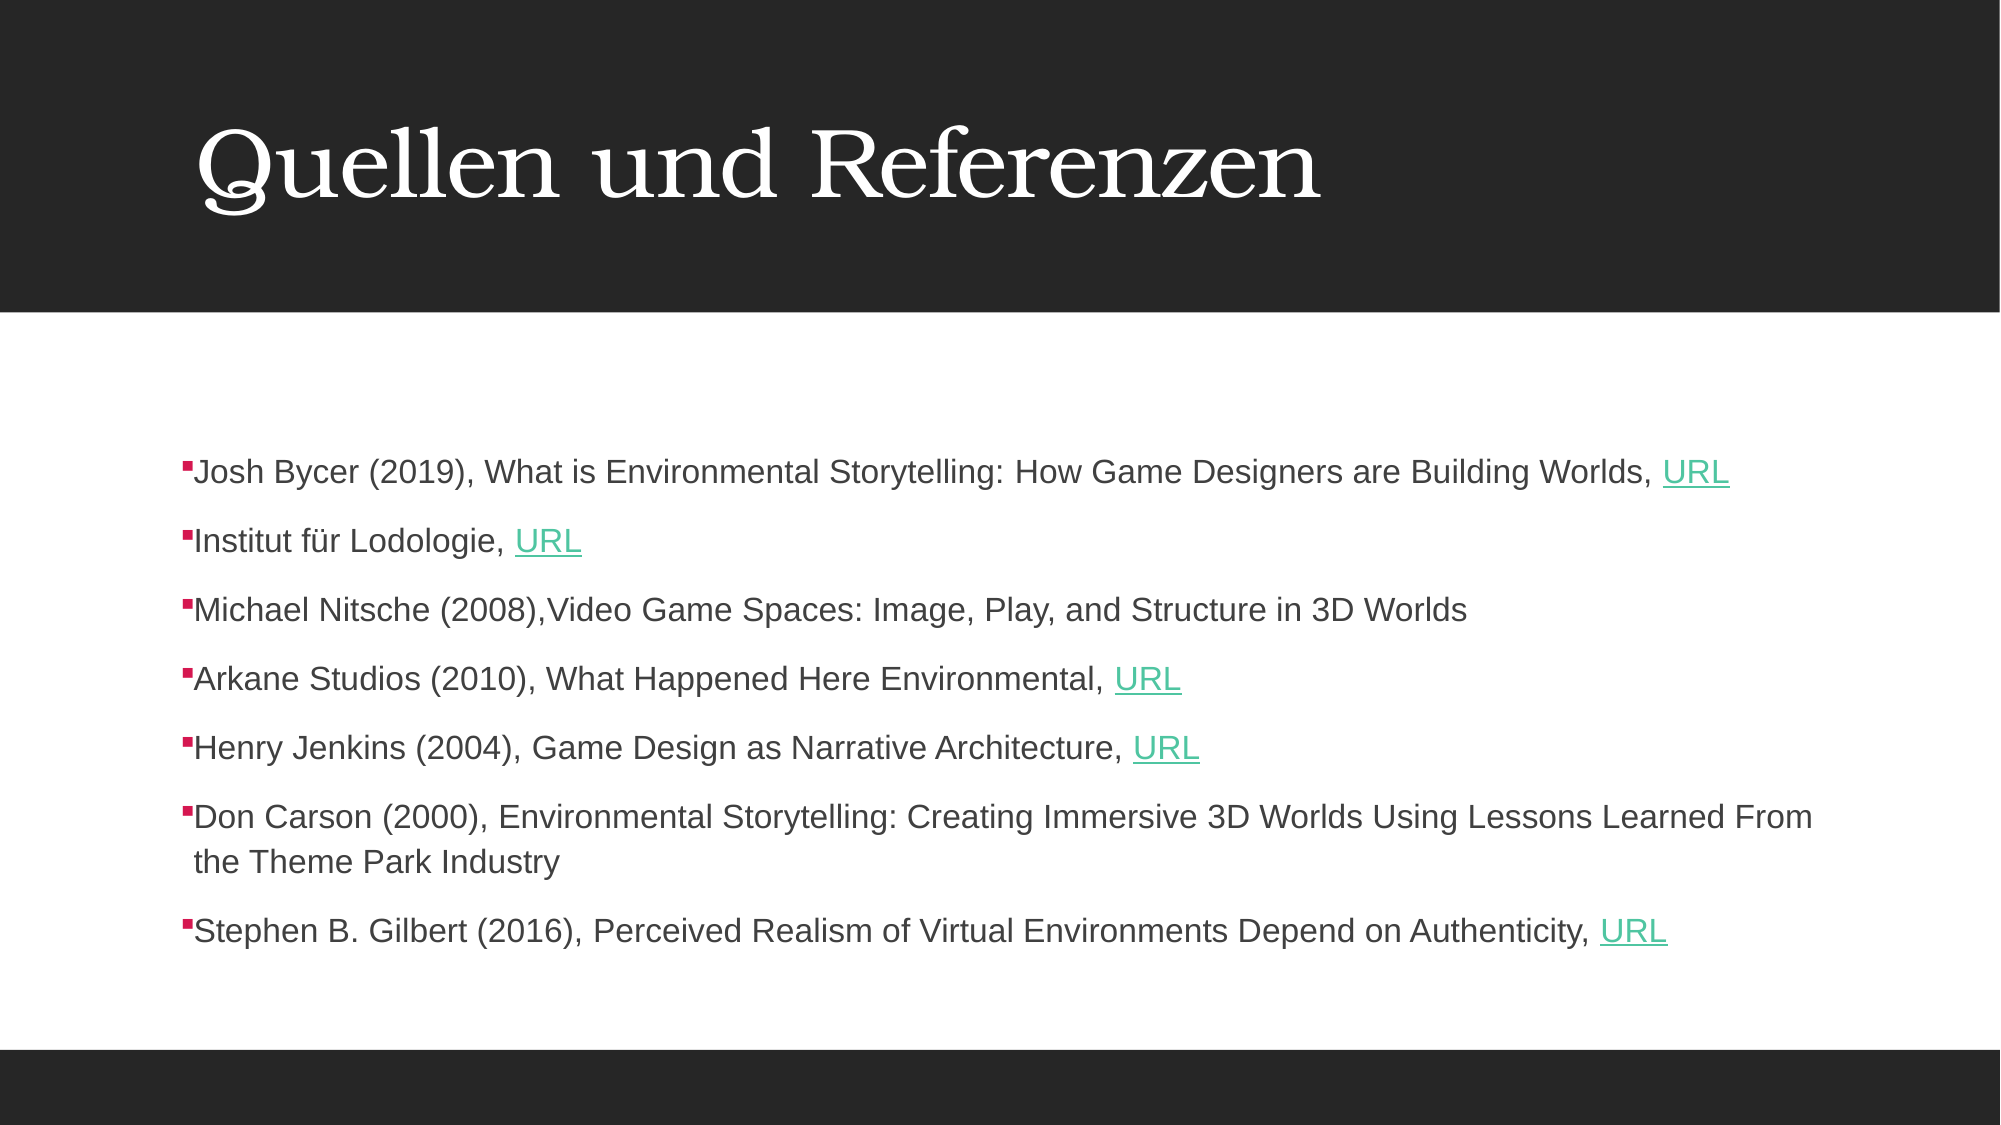

# Quellen und Referenzen
Josh Bycer (2019), What is Environmental Storytelling: How Game Designers are Building Worlds, URL
Institut für Lodologie, URL
Michael Nitsche (2008),Video Game Spaces: Image, Play, and Structure in 3D Worlds
Arkane Studios (2010), What Happened Here Environmental, URL
Henry Jenkins (2004), Game Design as Narrative Architecture, URL
Don Carson (2000), Environmental Storytelling: Creating Immersive 3D Worlds Using Lessons Learned From the Theme Park Industry
Stephen B. Gilbert (2016), Perceived Realism of Virtual Environments Depend on Authenticity, URL